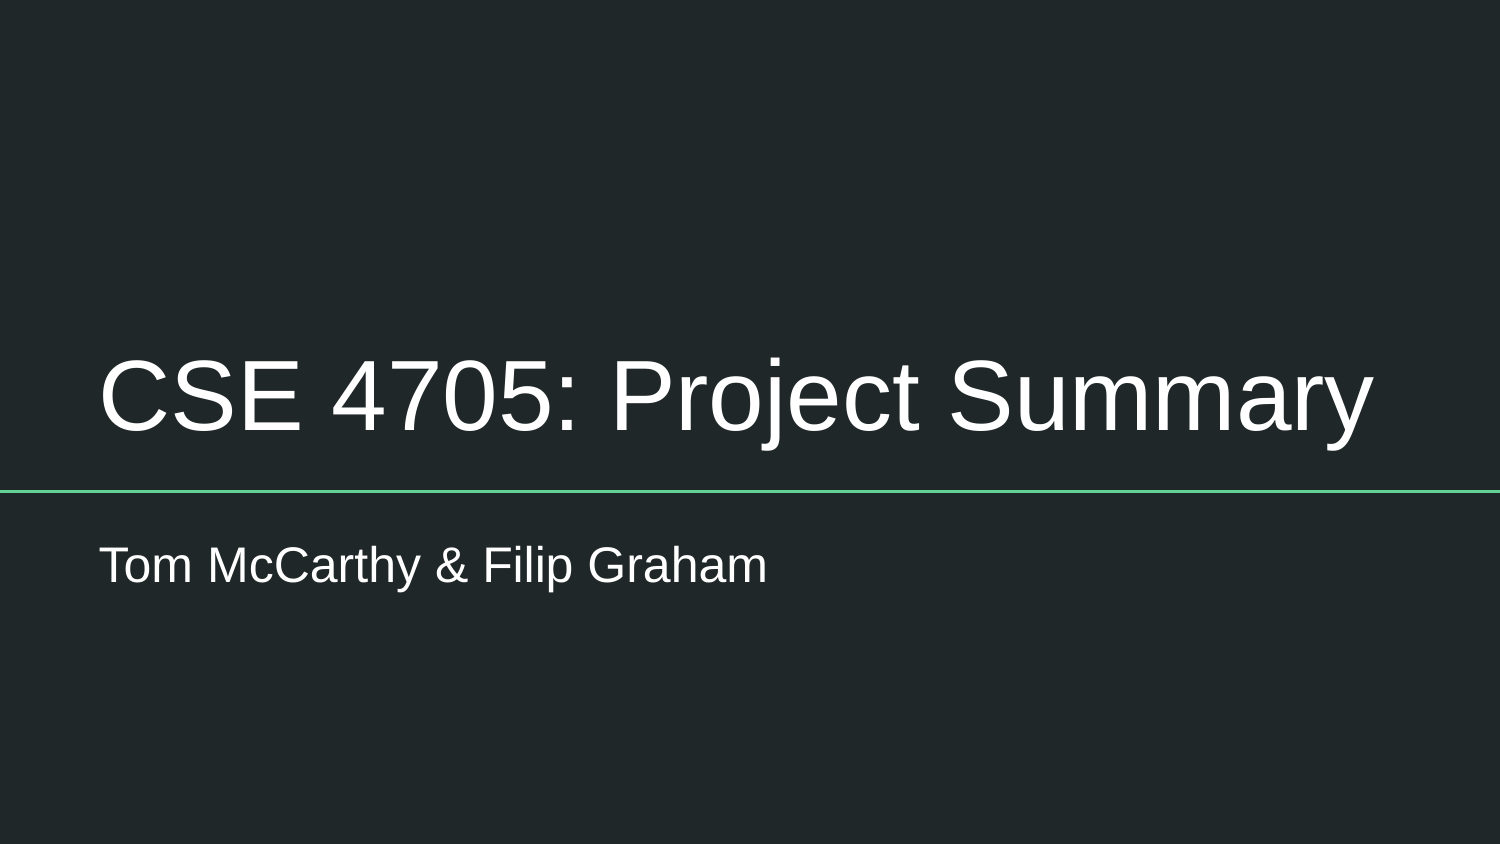

# CSE 4705: Project Summary
Tom McCarthy & Filip Graham